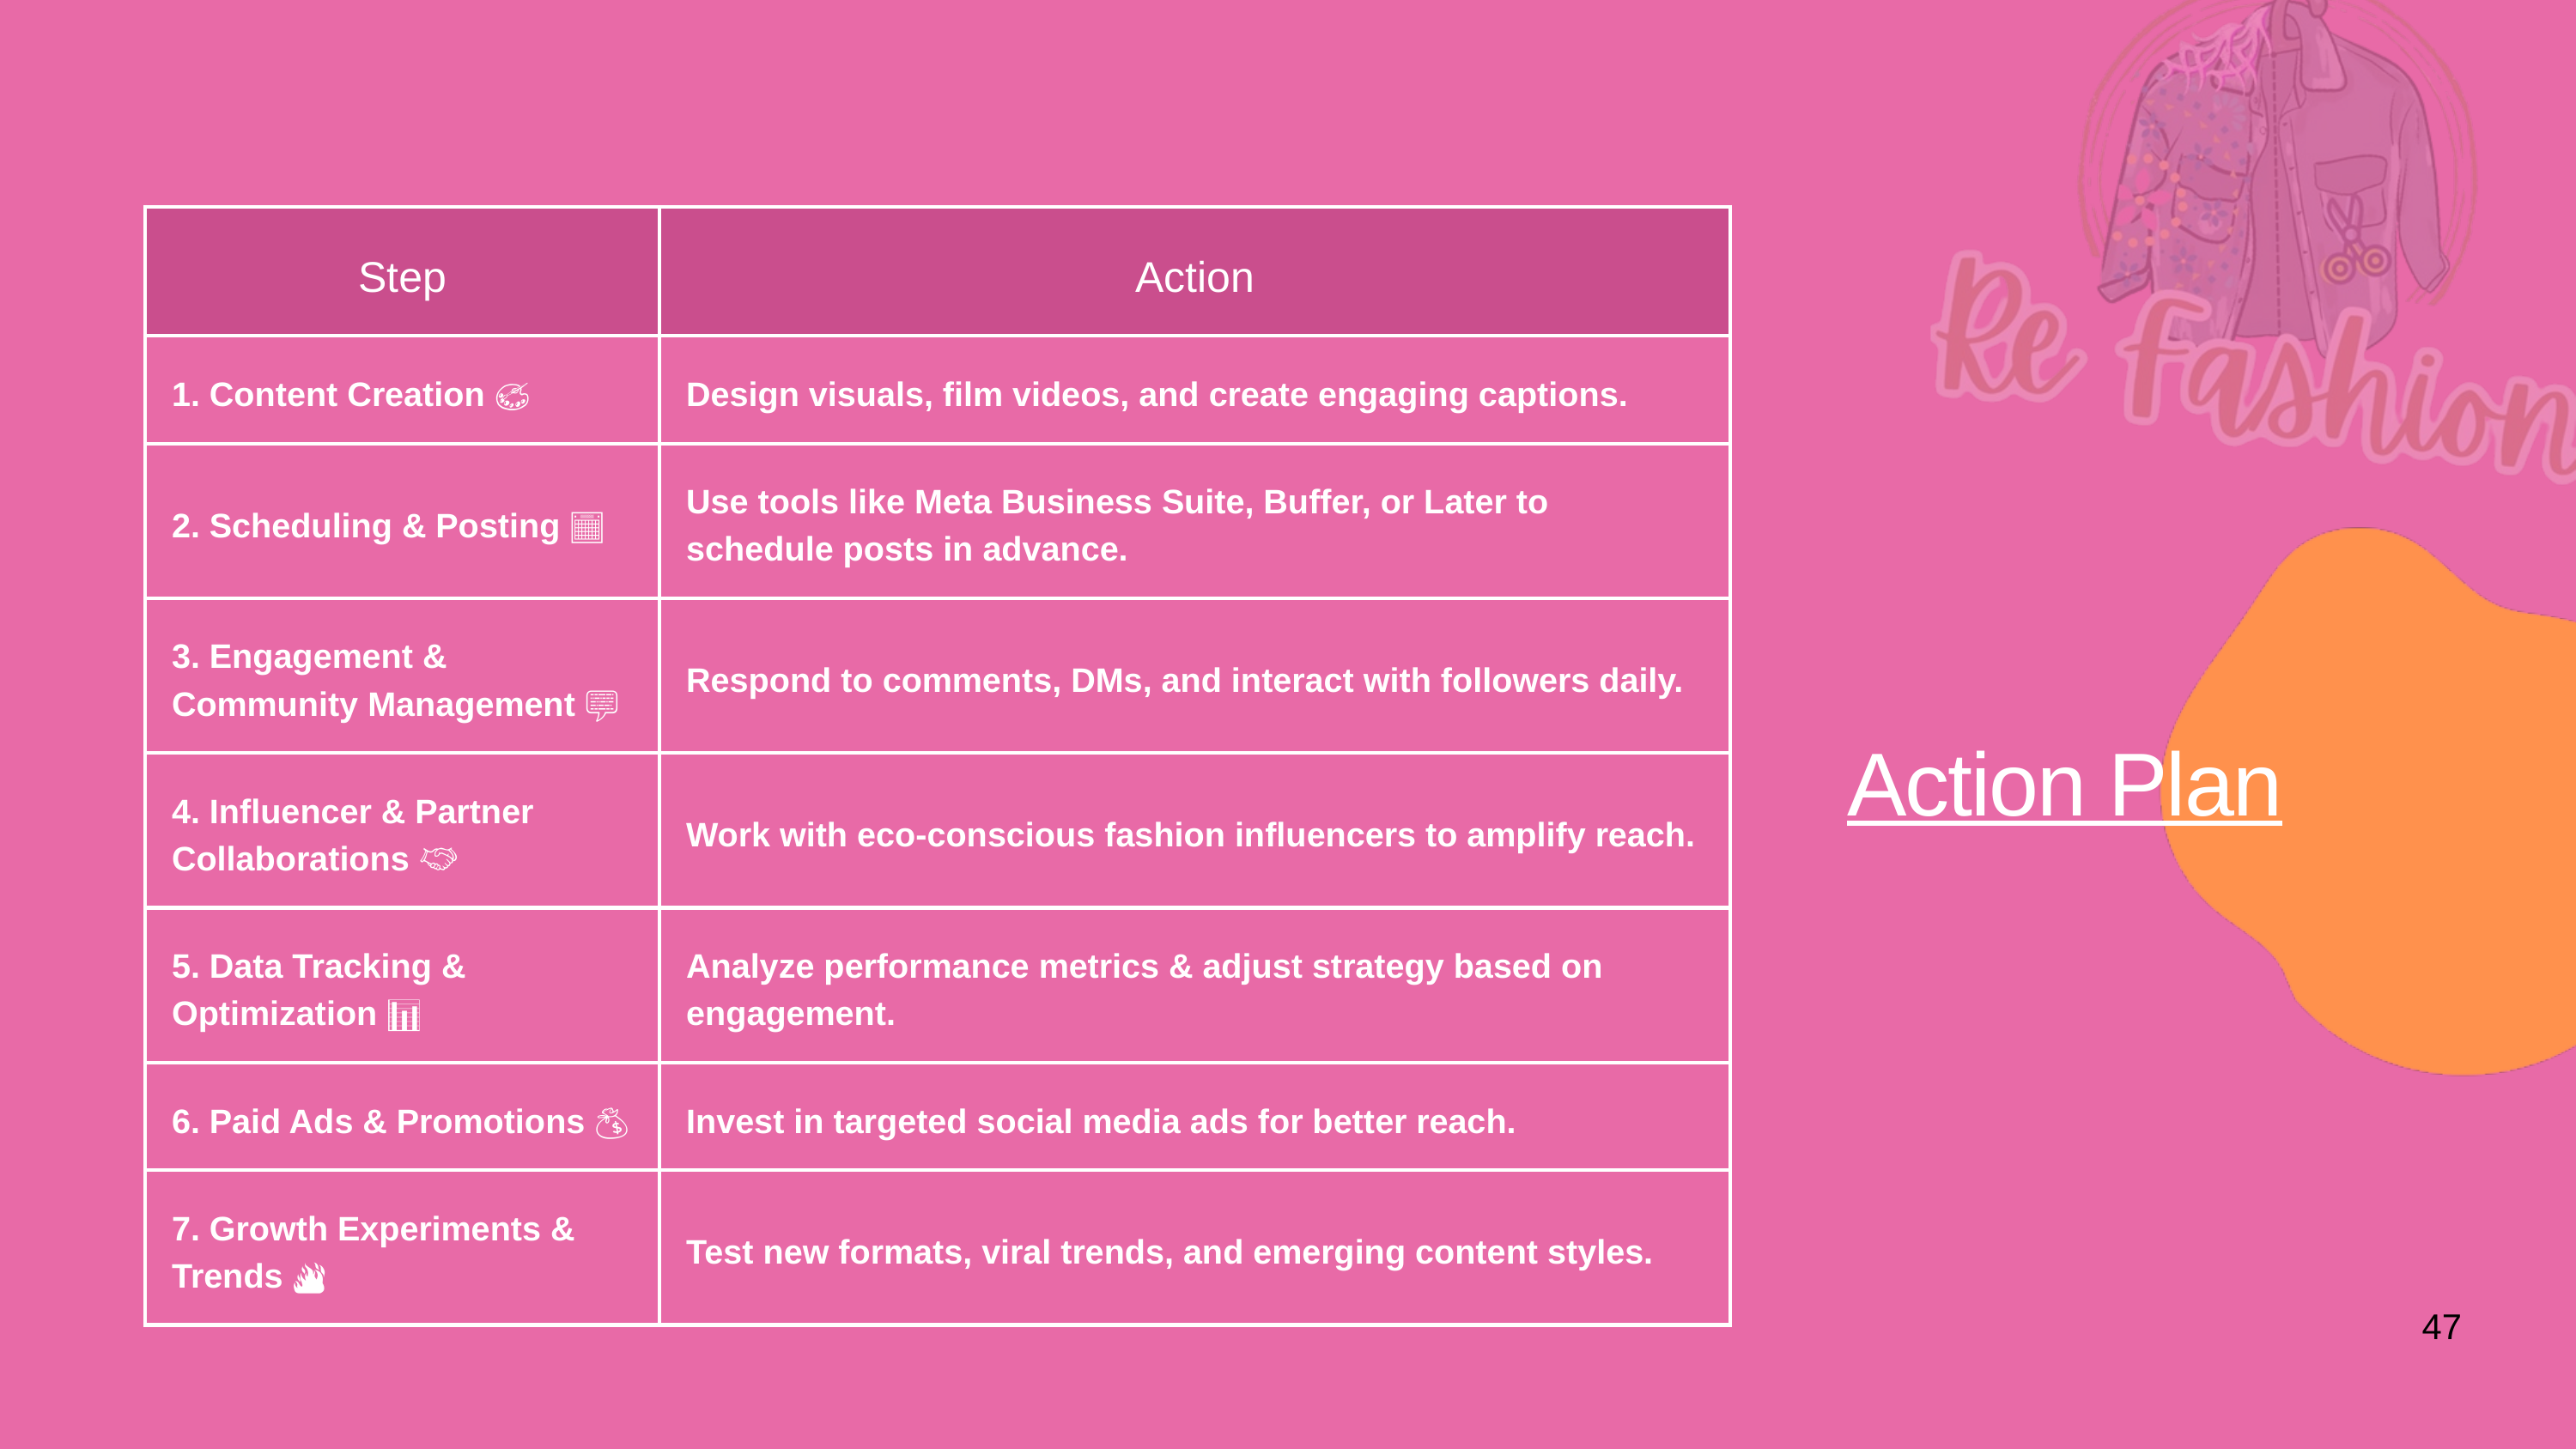

| Step | Action |
| --- | --- |
| 1. Content Creation 🎨 | Design visuals, film videos, and create engaging captions. |
| 2. Scheduling & Posting 📅 | Use tools like Meta Business Suite, Buffer, or Later to schedule posts in advance. |
| 3. Engagement & Community Management 💬 | Respond to comments, DMs, and interact with followers daily. |
| 4. Influencer & Partner Collaborations 🤝 | Work with eco-conscious fashion influencers to amplify reach. |
| 5. Data Tracking & Optimization 📊 | Analyze performance metrics & adjust strategy based on engagement. |
| 6. Paid Ads & Promotions 💰 | Invest in targeted social media ads for better reach. |
| 7. Growth Experiments & Trends 🔥 | Test new formats, viral trends, and emerging content styles. |

Action Plan
47